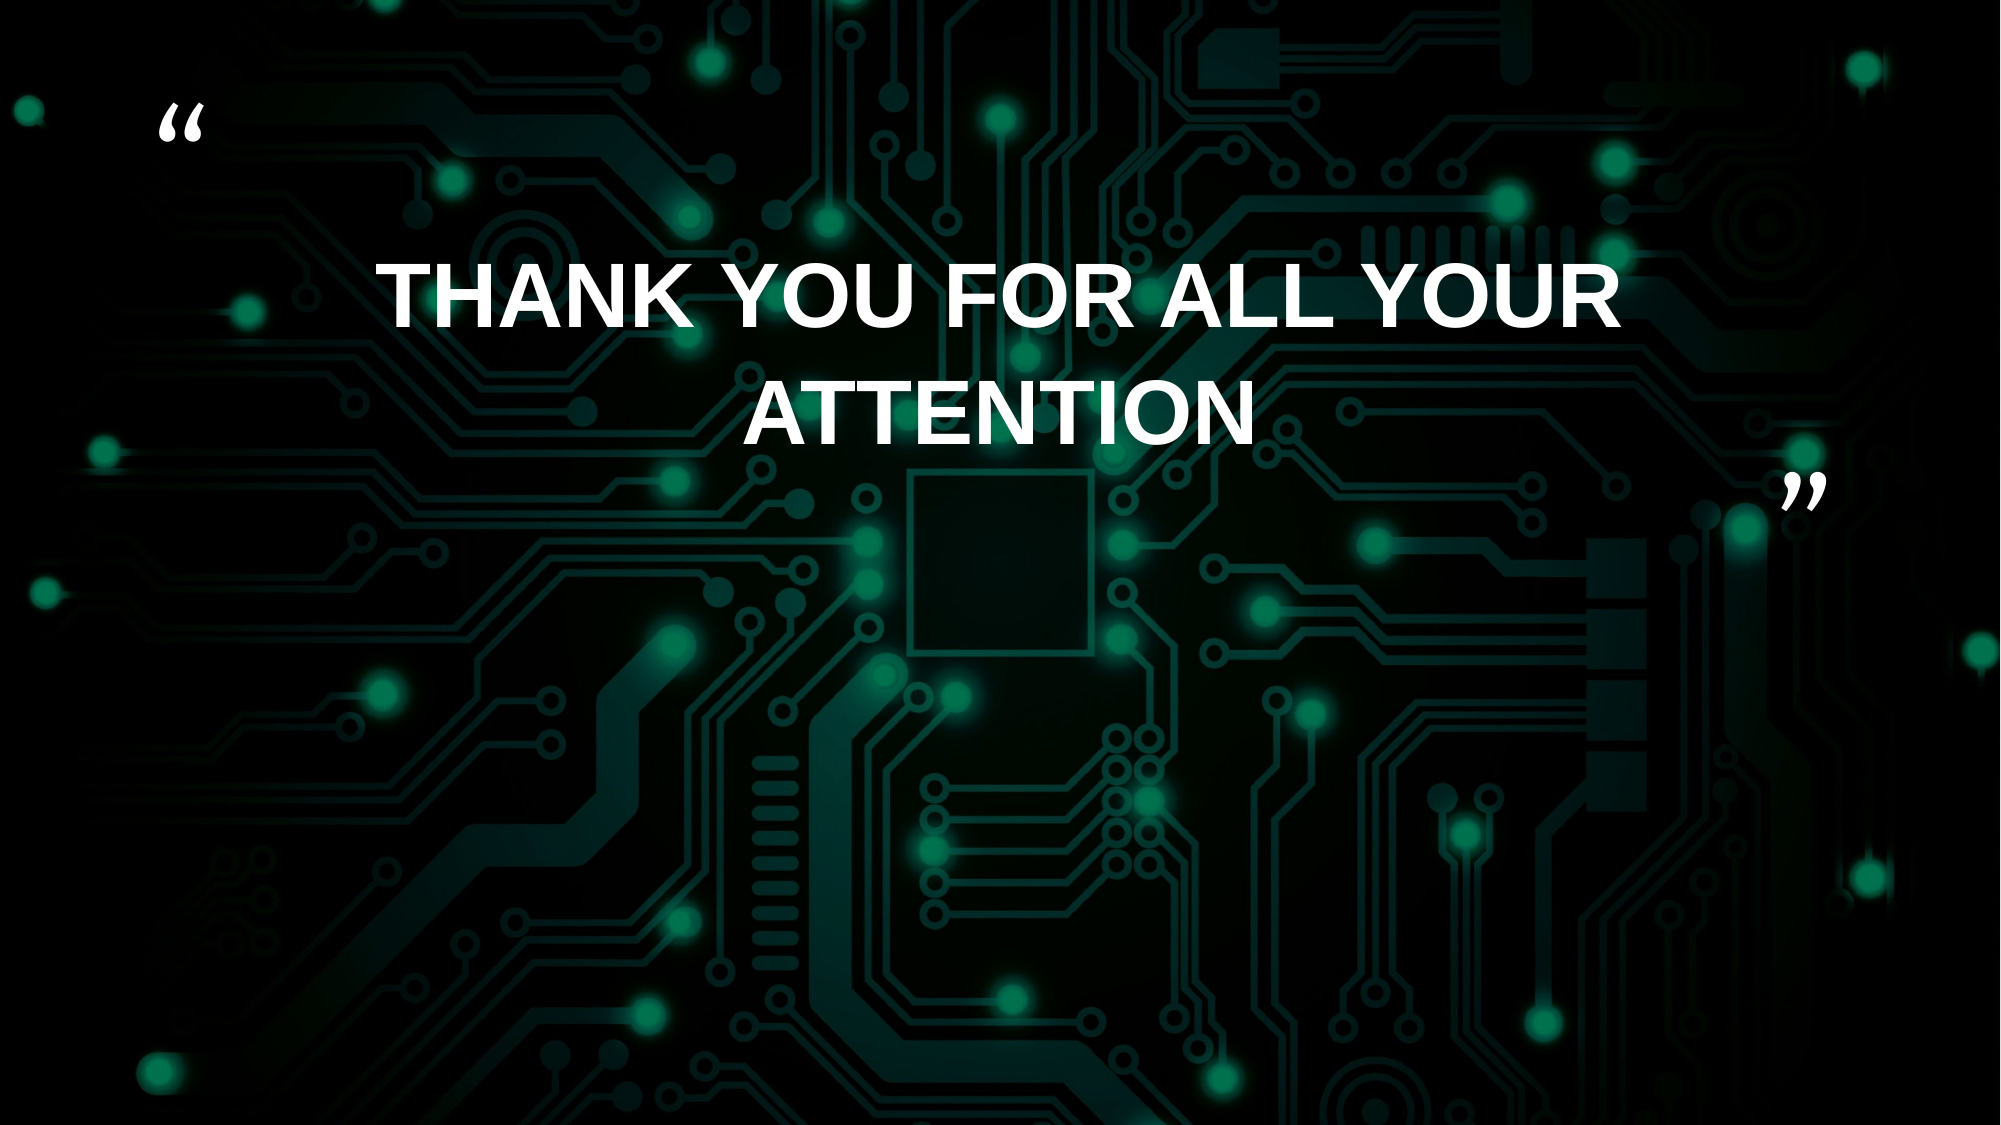

# THANK YOU FOR ALL YOUR ATTENTION